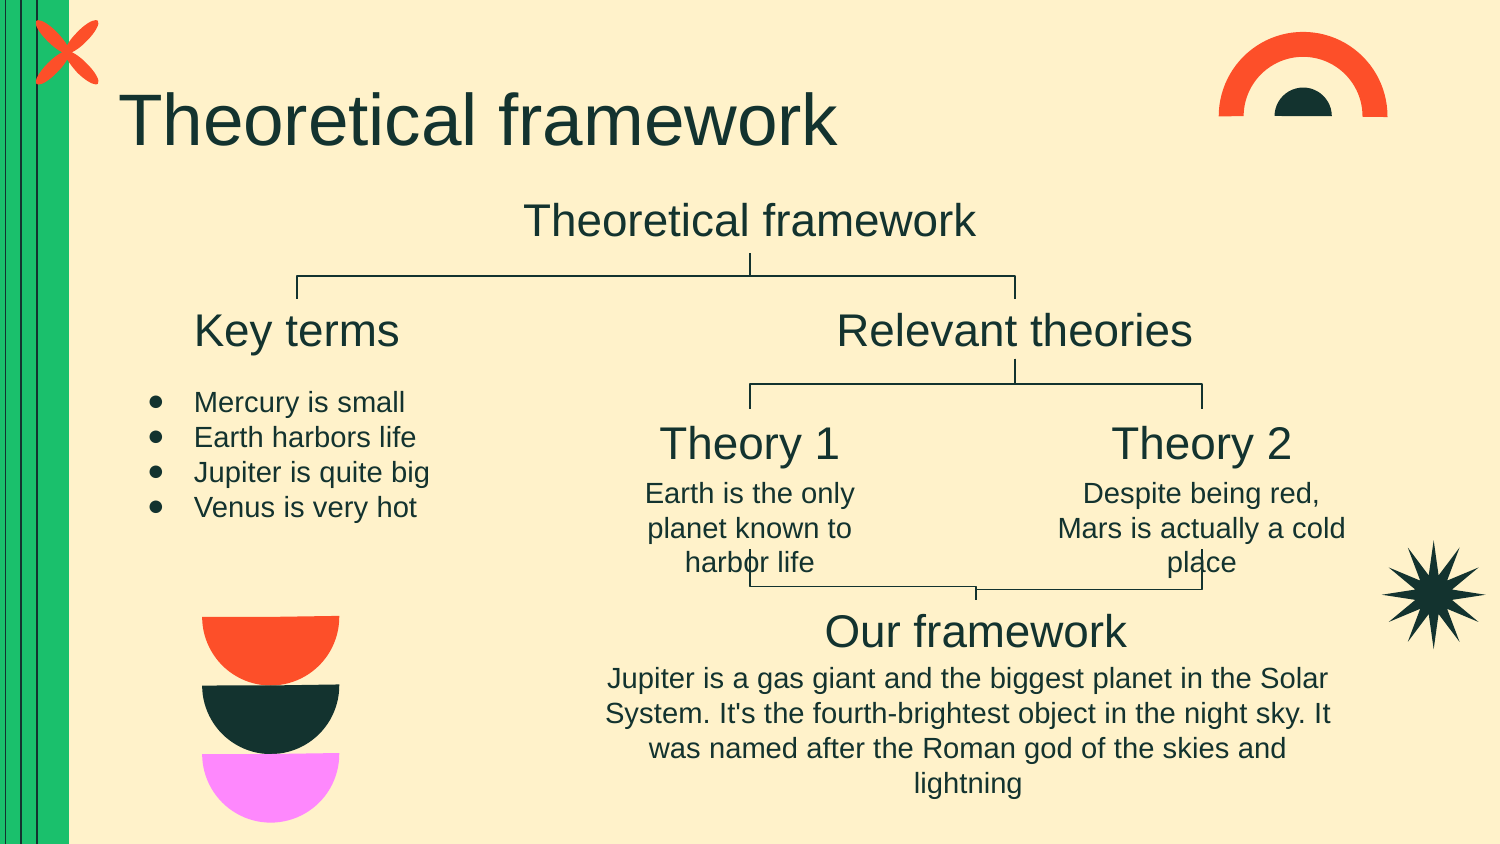

# Theoretical framework
Theoretical framework
Key terms
Relevant theories
Mercury is small
Earth harbors life
Jupiter is quite big
Venus is very hot

Theory 1
Theory 2
Earth is the only planet known to harbor life
Despite being red, Mars is actually a cold place

Our framework

Jupiter is a gas giant and the biggest planet in the Solar System. It's the fourth-brightest object in the night sky. It was named after the Roman god of the skies and lightning